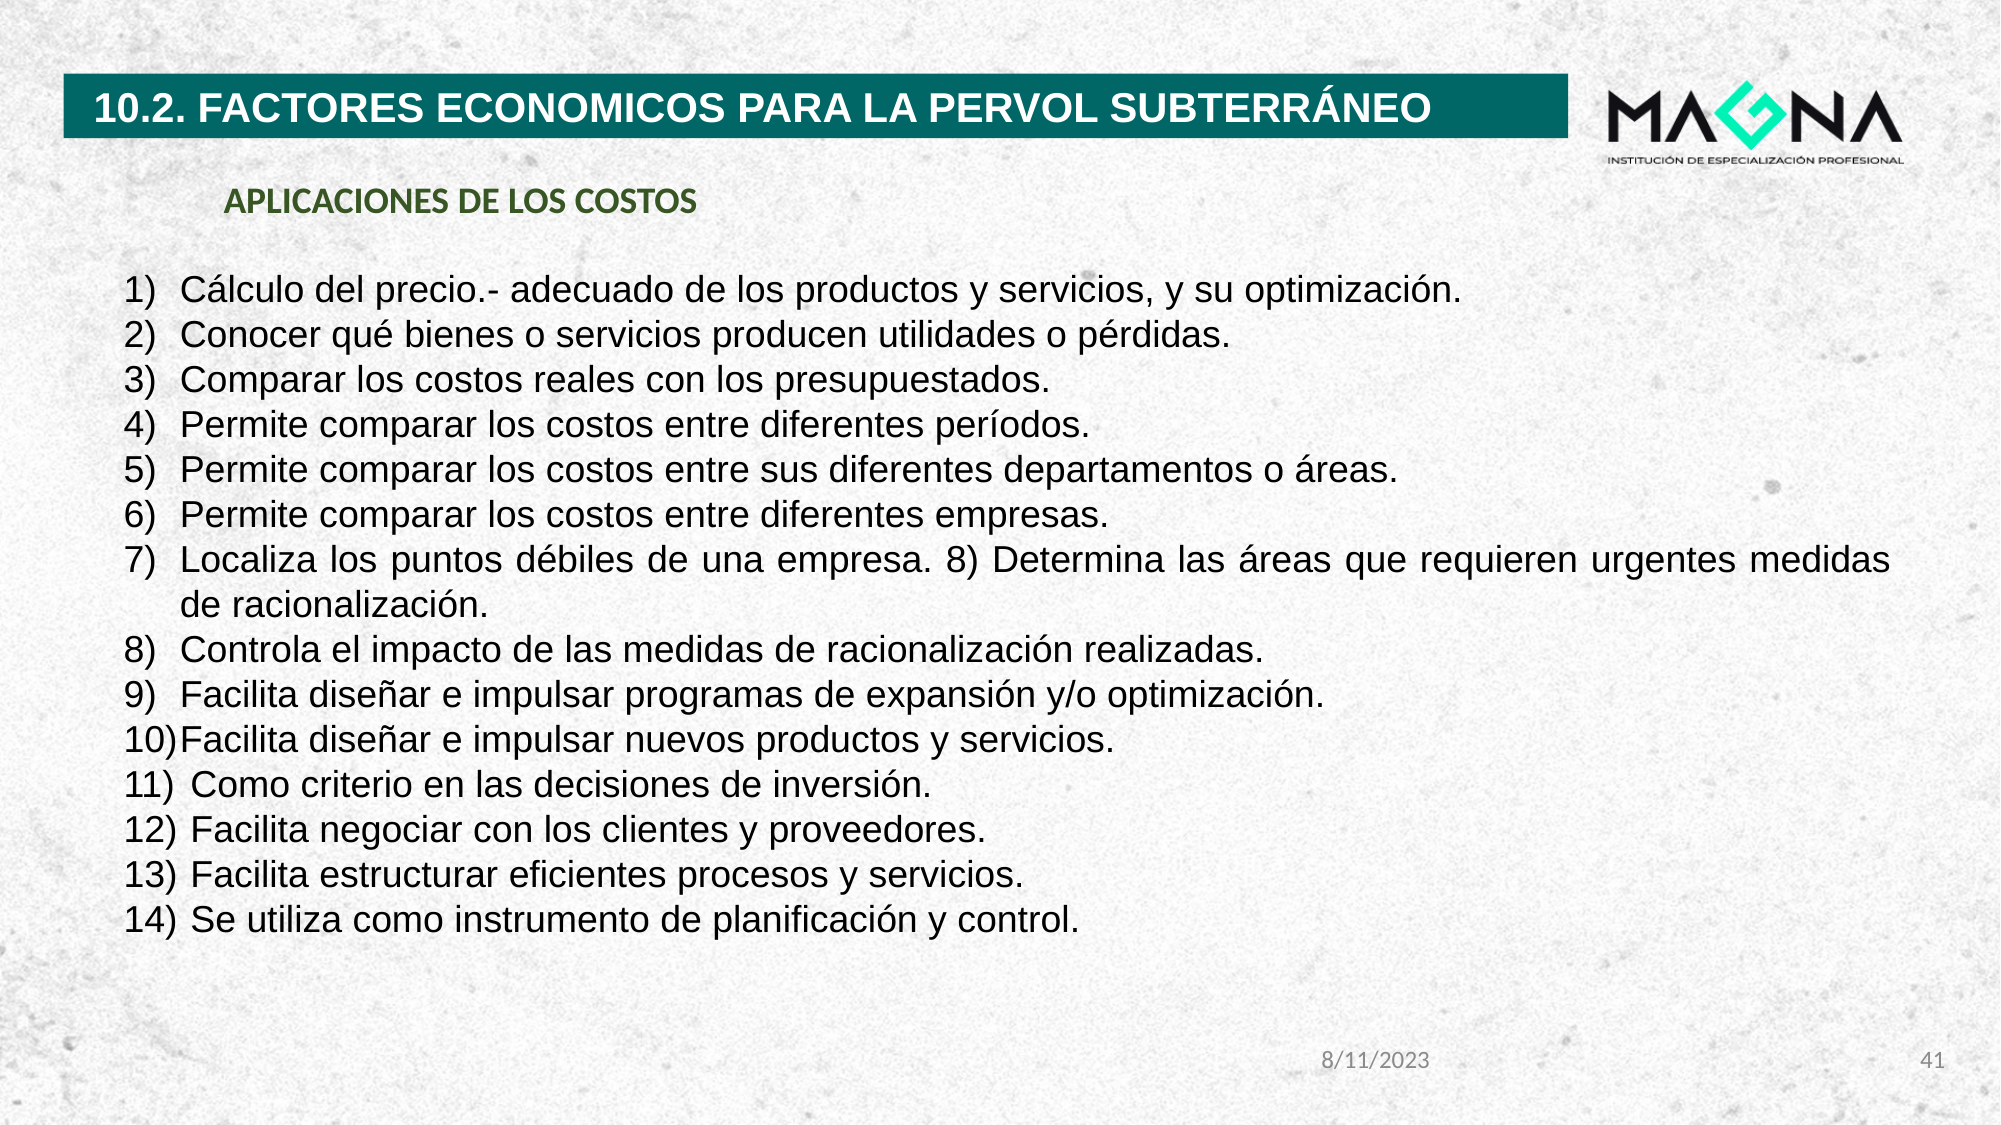

10.2. FACTORES ECONOMICOS PARA LA PERVOL SUBTERRÁNEO
APLICACIONES DE LOS COSTOS
Cálculo del precio.- adecuado de los productos y servicios, y su optimización.
Conocer qué bienes o servicios producen utilidades o pérdidas.
Comparar los costos reales con los presupuestados.
Permite comparar los costos entre diferentes períodos.
Permite comparar los costos entre sus diferentes departamentos o áreas.
Permite comparar los costos entre diferentes empresas.
Localiza los puntos débiles de una empresa. 8) Determina las áreas que requieren urgentes medidas de racionalización.
Controla el impacto de las medidas de racionalización realizadas.
Facilita diseñar e impulsar programas de expansión y/o optimización.
Facilita diseñar e impulsar nuevos productos y servicios.
 Como criterio en las decisiones de inversión.
 Facilita negociar con los clientes y proveedores.
 Facilita estructurar eficientes procesos y servicios.
 Se utiliza como instrumento de planificación y control.
8/11/2023
41